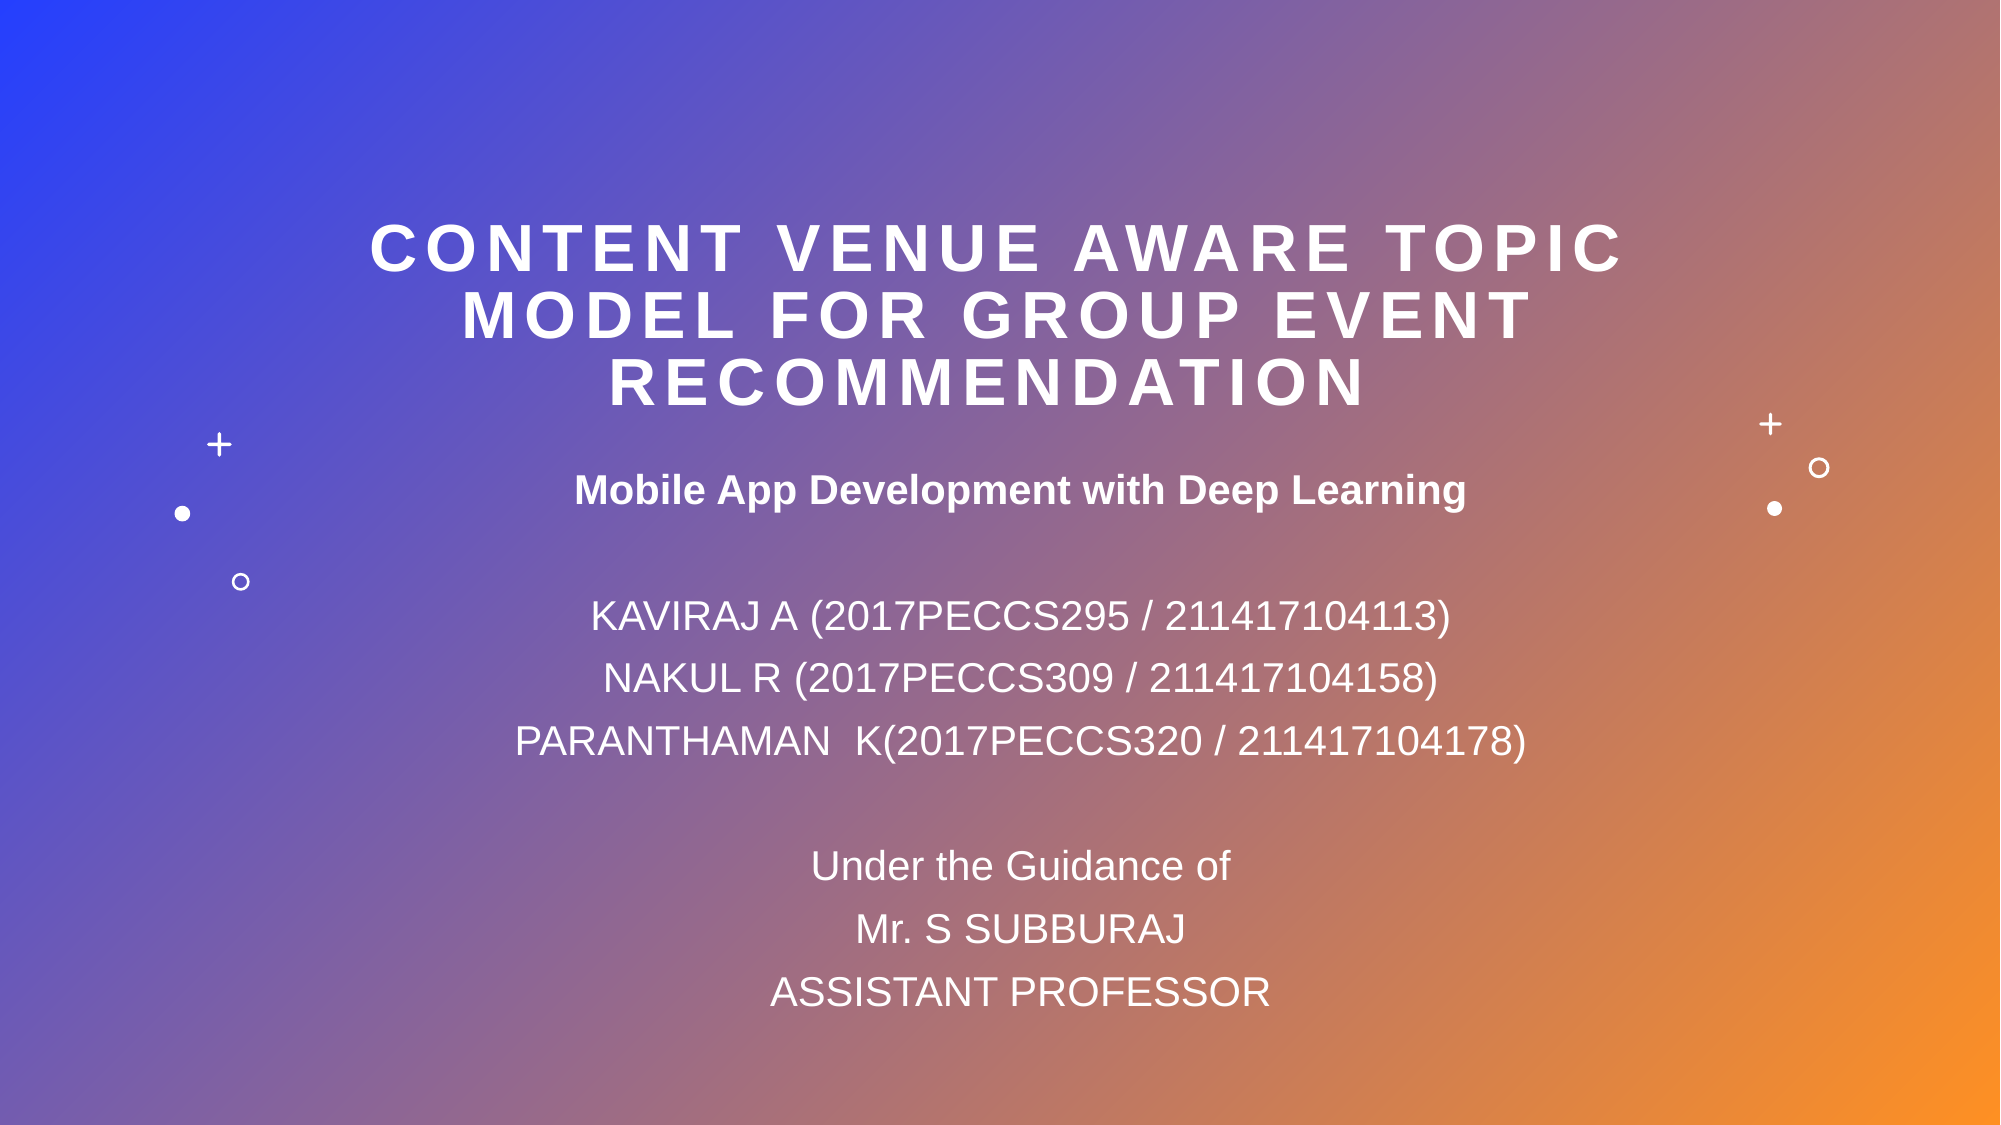

# Content Venue Aware Topic Model for Group Event Recommendation
Mobile App Development with Deep Learning

KAVIRAJ A (2017PECCS295 / 211417104113)
NAKUL R (2017PECCS309 / 211417104158)
PARANTHAMAN  K(2017PECCS320 / 211417104178)

Under the Guidance of
Mr. S SUBBURAJ
ASSISTANT PROFESSOR